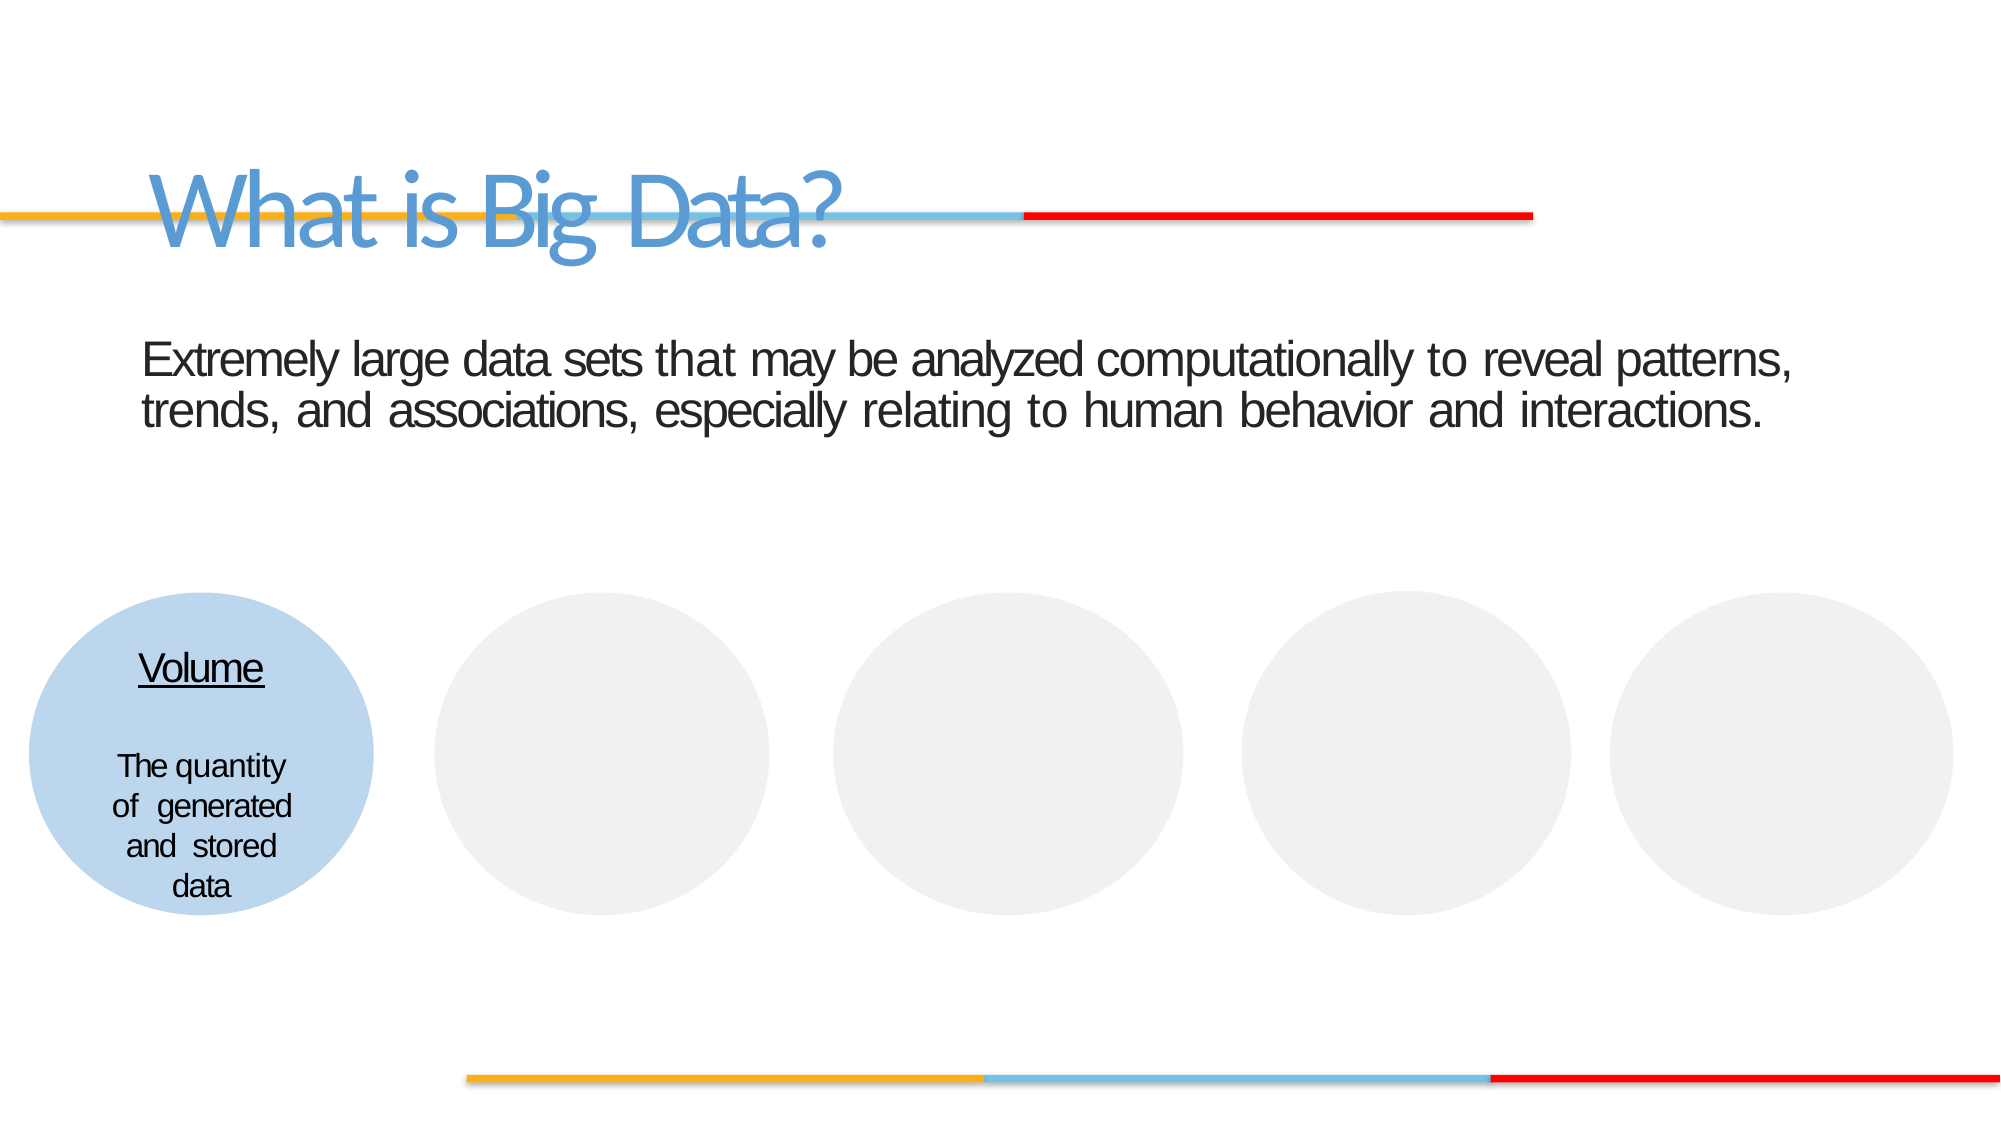

# What is Big Data?
Extremely large data sets that may be analyzed computationally to reveal patterns,  trends, and associations, especially relating to human behavior and interactions.

Volume

The quantity of  generated and  stored data